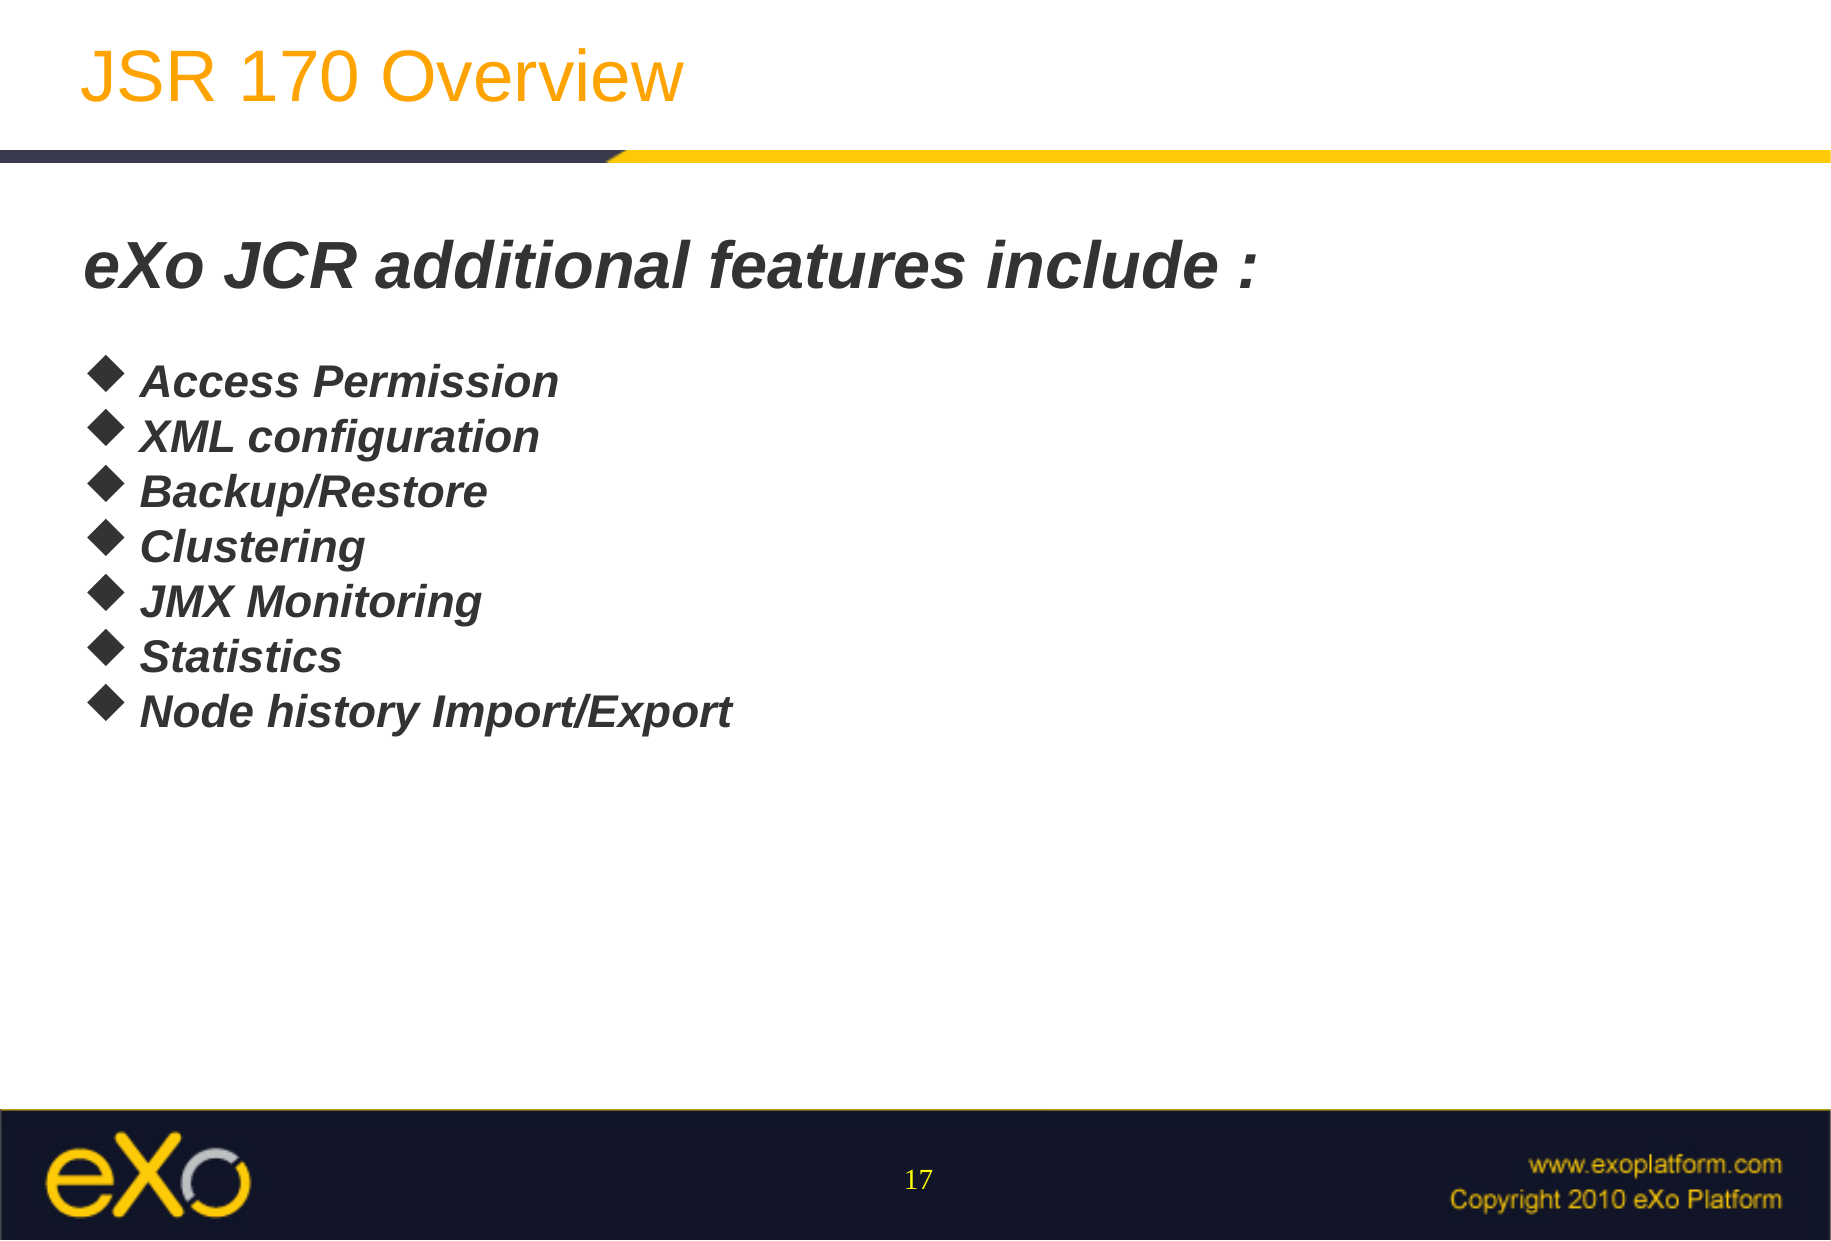

JSR 170 Overview
eXo JCR additional features include :

Access Permission
XML configuration
Backup/Restore
Clustering
JMX Monitoring
Statistics
Node history Import/Export